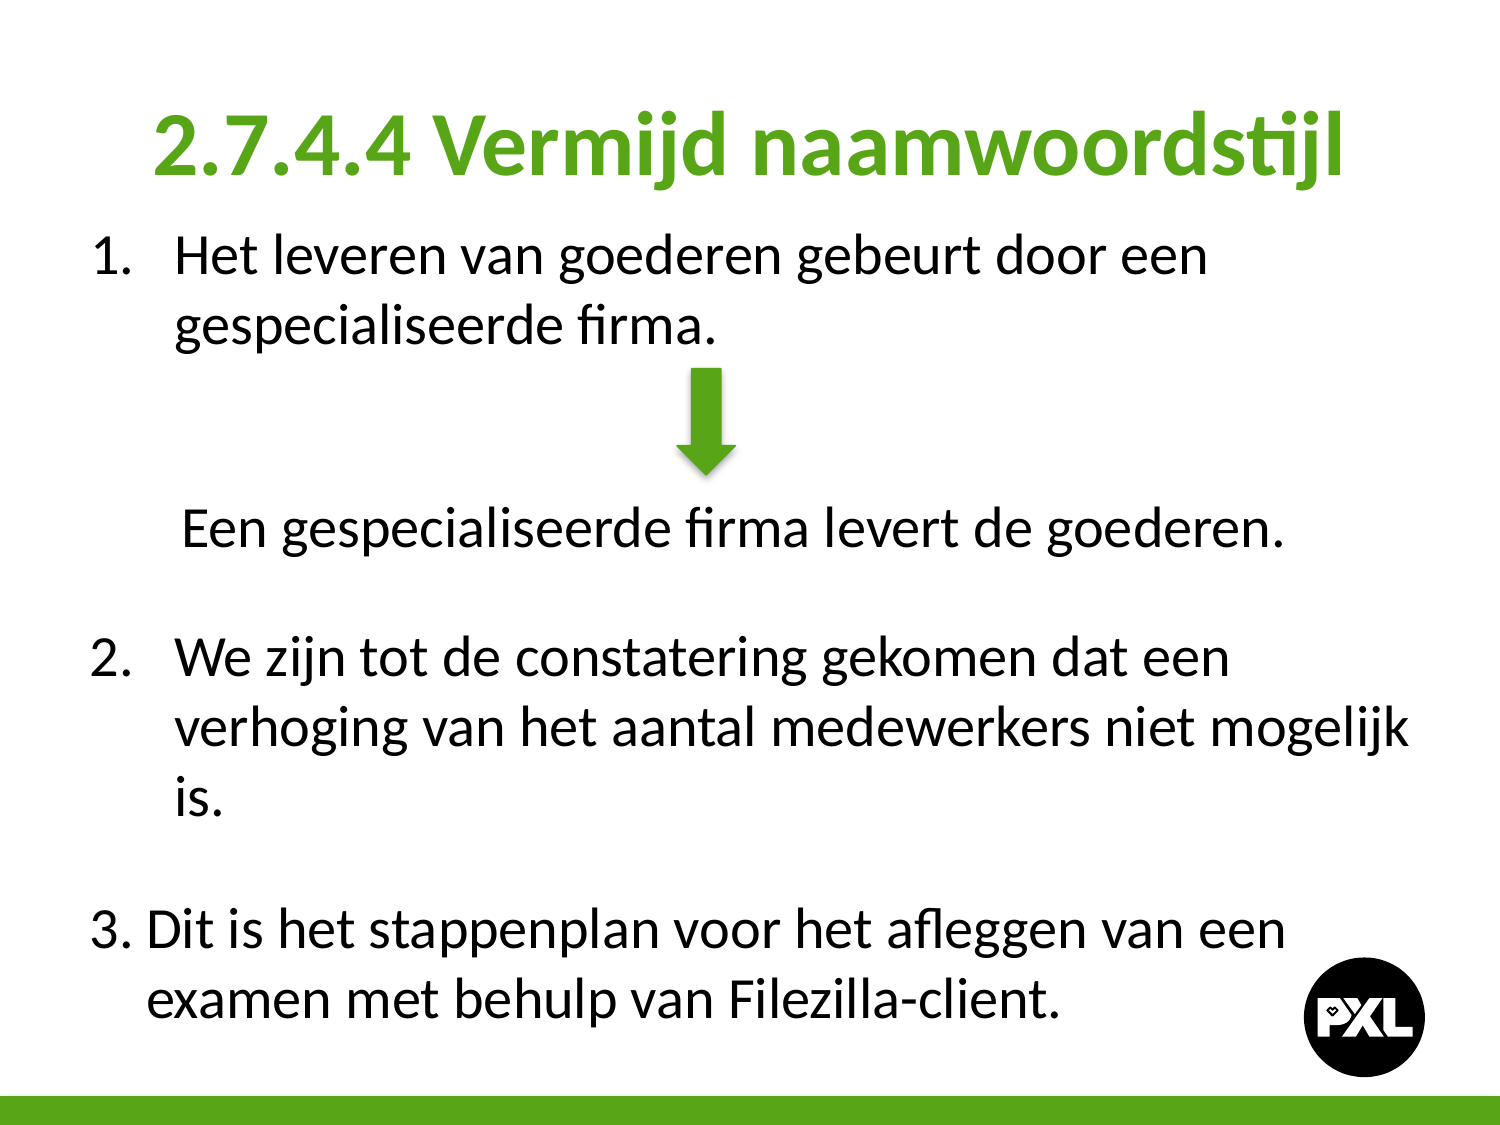

# 2.7.4.4 Vermijd naamwoordstijl
Het leveren van goederen gebeurt door een gespecialiseerde firma.

Een gespecialiseerde firma levert de goederen.
We zijn tot de constatering gekomen dat een verhoging van het aantal medewerkers niet mogelijk is.
Dit is het stappenplan voor het afleggen van een examen met behulp van Filezilla-client.